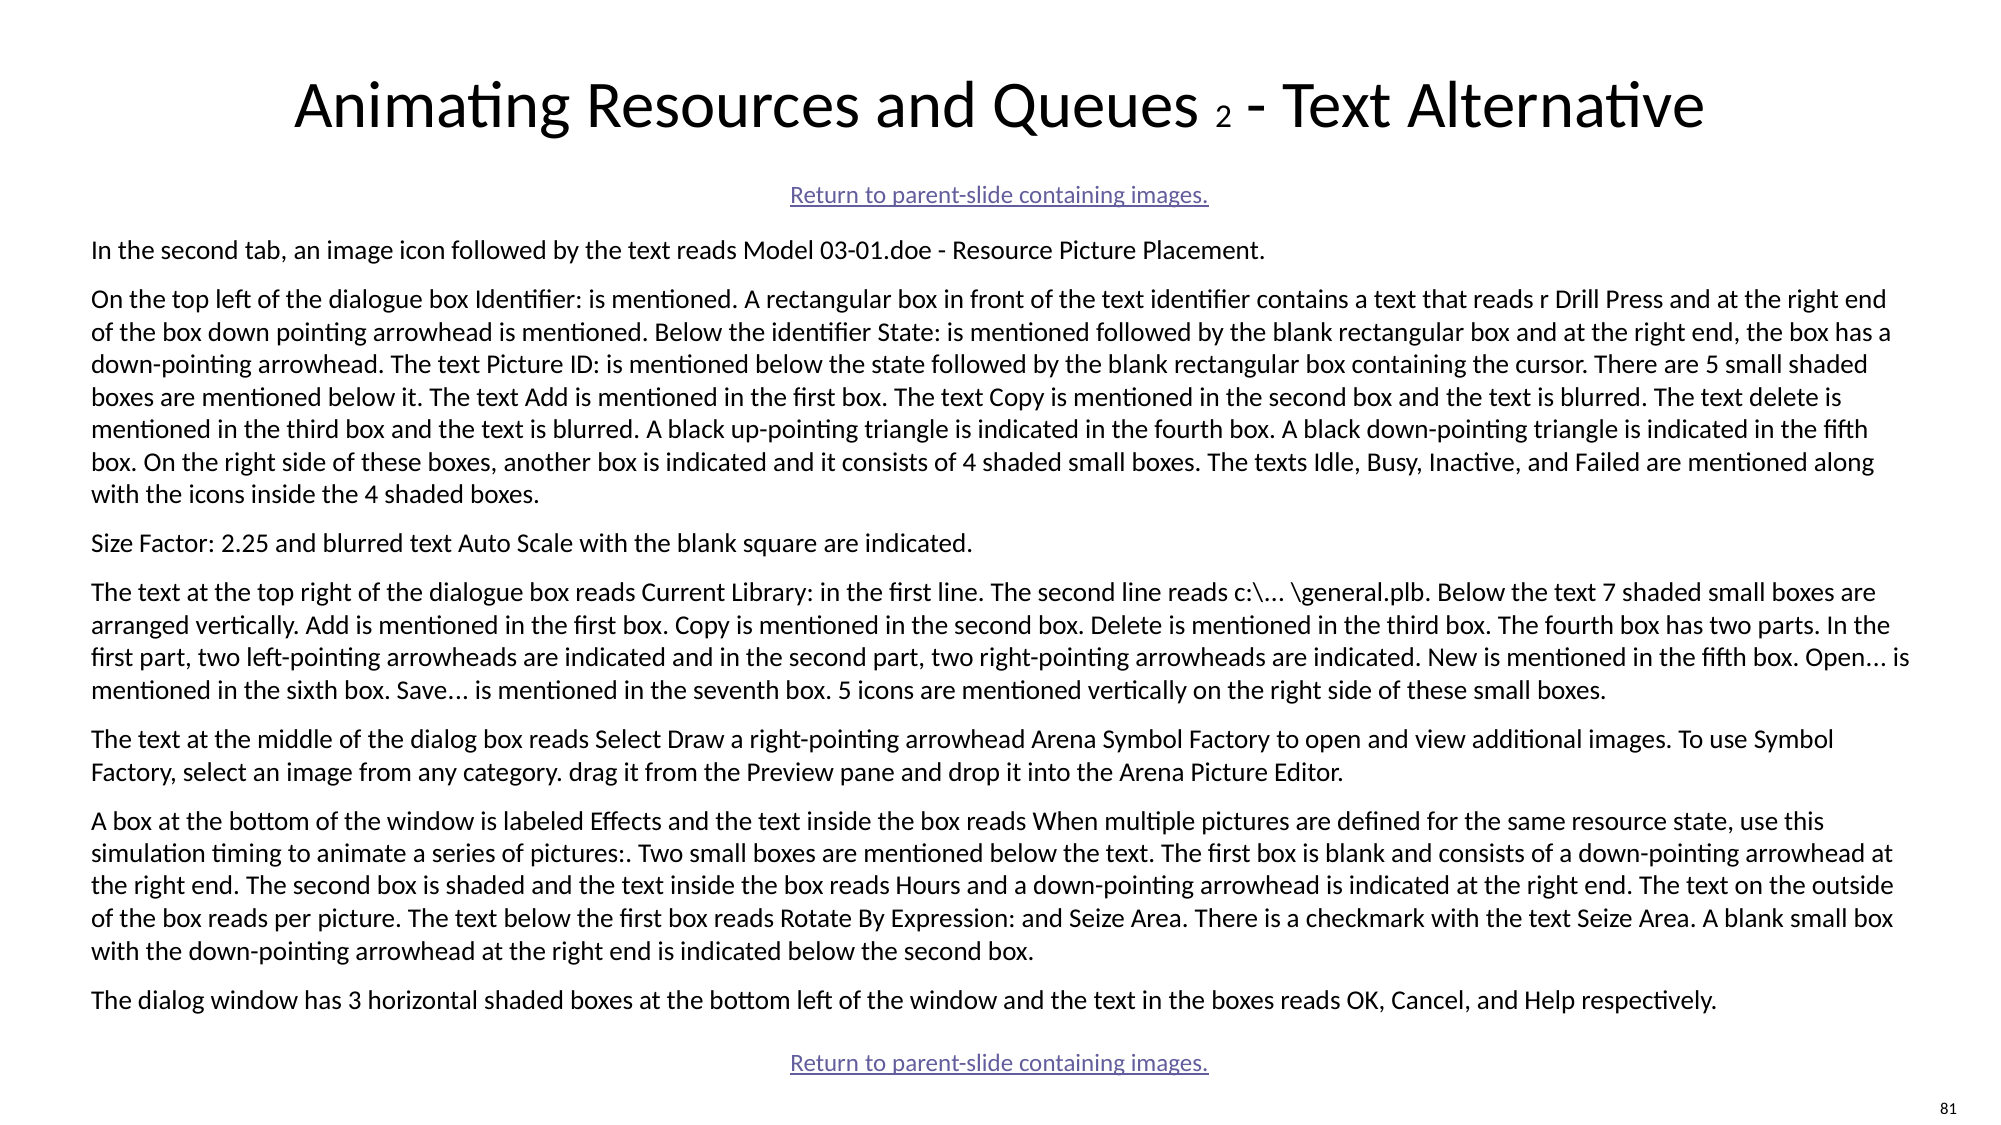

# Animating Resources and Queues 2 - Text Alternative
Return to parent-slide containing images.
In the second tab, an image icon followed by the text reads Model 03-01.doe - Resource Picture Placement.
On the top left of the dialogue box Identifier: is mentioned. A rectangular box in front of the text identifier contains a text that reads r Drill Press and at the right end of the box down pointing arrowhead is mentioned. Below the identifier State: is mentioned followed by the blank rectangular box and at the right end, the box has a down-pointing arrowhead. The text Picture ID: is mentioned below the state followed by the blank rectangular box containing the cursor. There are 5 small shaded boxes are mentioned below it. The text Add is mentioned in the first box. The text Copy is mentioned in the second box and the text is blurred. The text delete is mentioned in the third box and the text is blurred. A black up-pointing triangle is indicated in the fourth box. A black down-pointing triangle is indicated in the fifth box. On the right side of these boxes, another box is indicated and it consists of 4 shaded small boxes. The texts Idle, Busy, Inactive, and Failed are mentioned along with the icons inside the 4 shaded boxes.
Size Factor: 2.25 and blurred text Auto Scale with the blank square are indicated.
The text at the top right of the dialogue box reads Current Library: in the first line. The second line reads c:\ . . . \general.plb. Below the text 7 shaded small boxes are arranged vertically. Add is mentioned in the first box. Copy is mentioned in the second box. Delete is mentioned in the third box. The fourth box has two parts. In the first part, two left-pointing arrowheads are indicated and in the second part, two right-pointing arrowheads are indicated. New is mentioned in the fifth box. Open . . . is mentioned in the sixth box. Save . . . is mentioned in the seventh box. 5 icons are mentioned vertically on the right side of these small boxes.
The text at the middle of the dialog box reads Select Draw a right-pointing arrowhead Arena Symbol Factory to open and view additional images. To use Symbol Factory, select an image from any category. drag it from the Preview pane and drop it into the Arena Picture Editor.
A box at the bottom of the window is labeled Effects and the text inside the box reads When multiple pictures are defined for the same resource state, use this simulation timing to animate a series of pictures:. Two small boxes are mentioned below the text. The first box is blank and consists of a down-pointing arrowhead at the right end. The second box is shaded and the text inside the box reads Hours and a down-pointing arrowhead is indicated at the right end. The text on the outside of the box reads per picture. The text below the first box reads Rotate By Expression: and Seize Area. There is a checkmark with the text Seize Area. A blank small box with the down-pointing arrowhead at the right end is indicated below the second box.
The dialog window has 3 horizontal shaded boxes at the bottom left of the window and the text in the boxes reads OK, Cancel, and Help respectively.
Return to parent-slide containing images.
81